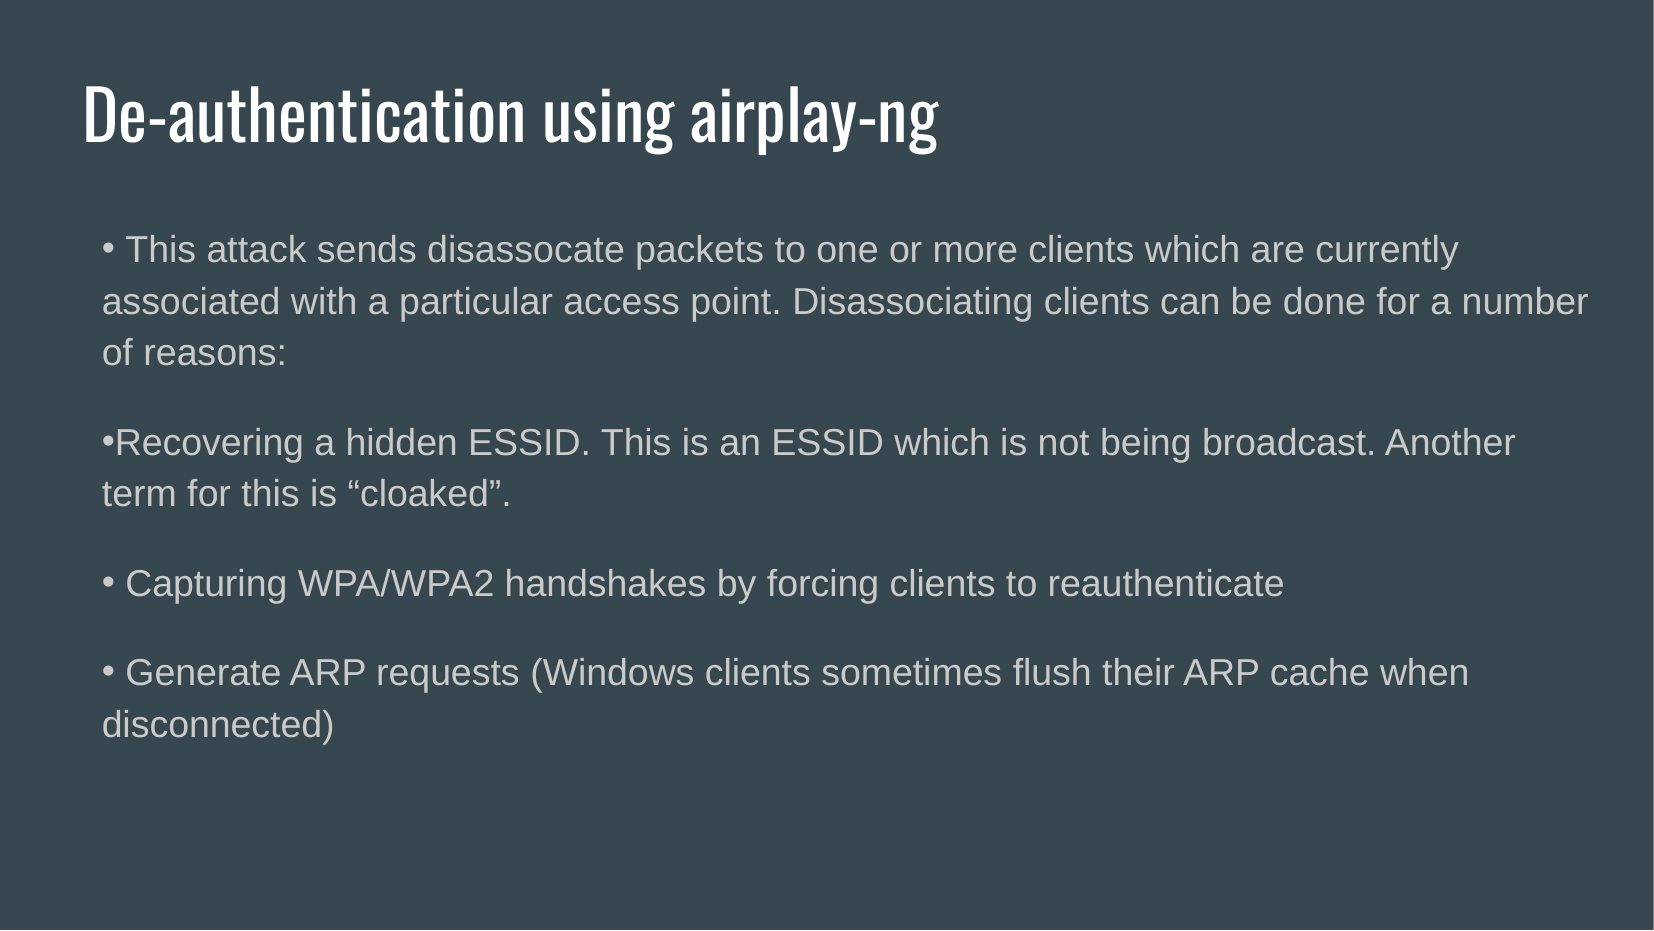

# De-authentication using airplay-ng

 This attack sends disassocate packets to one or more clients which are currently associated with a particular access point. Disassociating clients can be done for a number of reasons:
Recovering a hidden ESSID. This is an ESSID which is not being broadcast. Another term for this is “cloaked”.
 Capturing WPA/WPA2 handshakes by forcing clients to reauthenticate
 Generate ARP requests (Windows clients sometimes flush their ARP cache when disconnected)